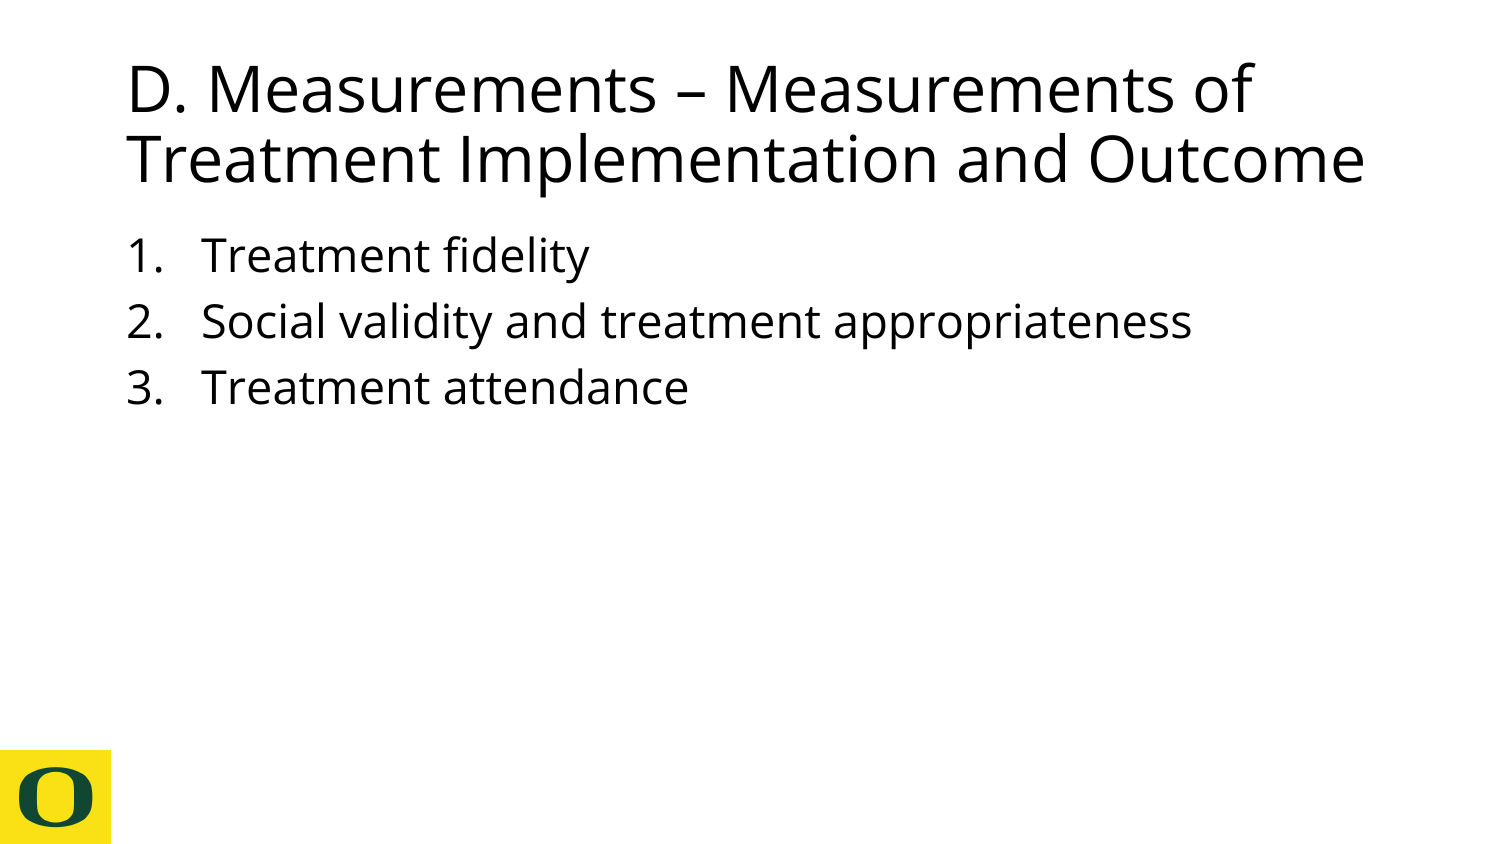

# D. Measurements – Measurements of Treatment Implementation and Outcome
Treatment fidelity
Social validity and treatment appropriateness
Treatment attendance